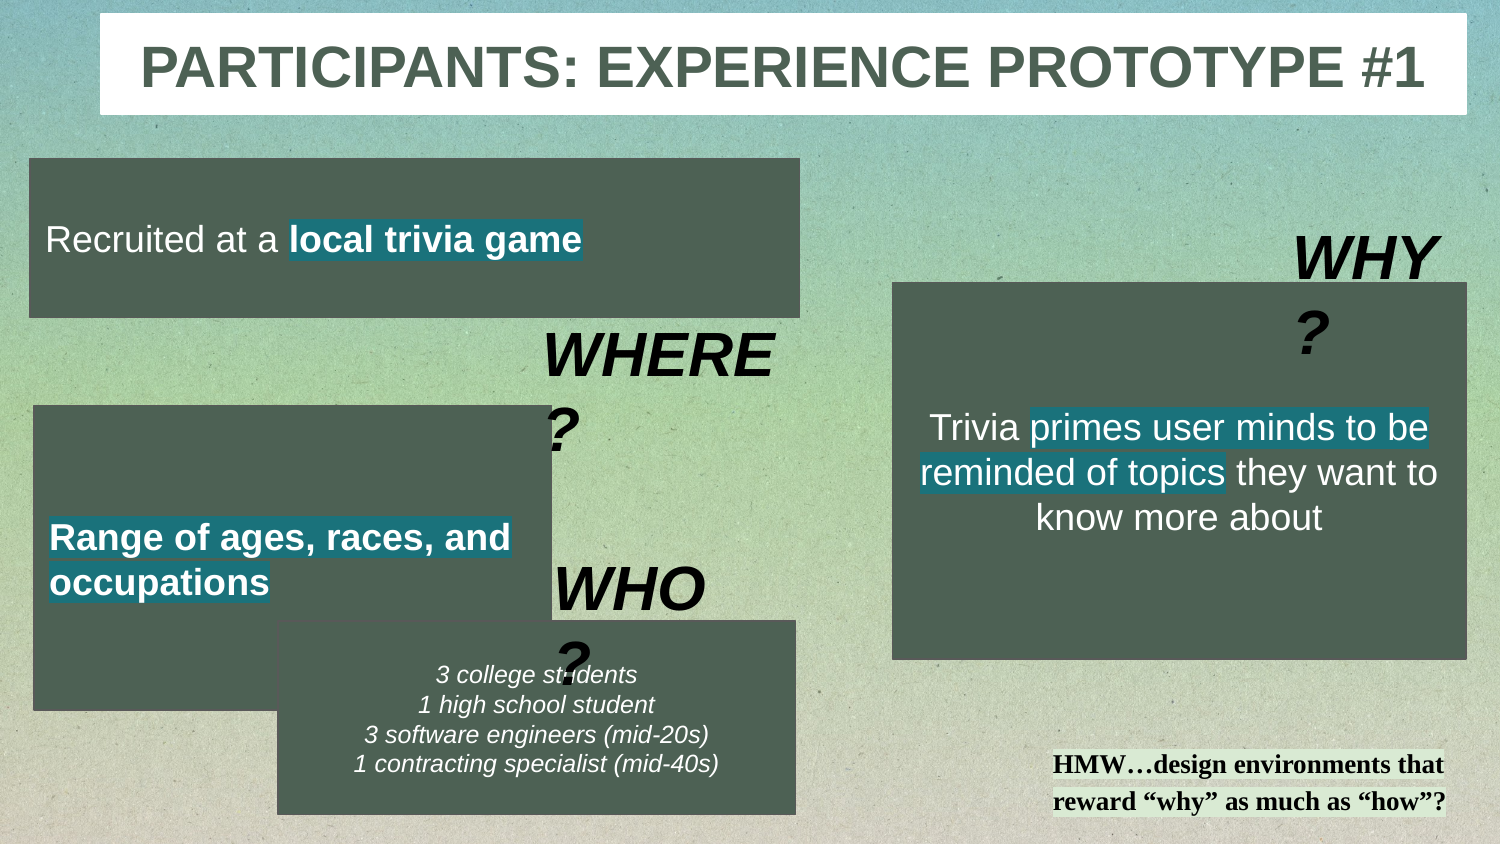

PARTICIPANTS: EXPERIENCE PROTOTYPE #1
Recruited at a local trivia game
WHY?
Trivia primes user minds to be reminded of topics they want to know more about
WHERE?
Range of ages, races, and occupations
WHO?
3 college students
1 high school student
3 software engineers (mid-20s)
1 contracting specialist (mid-40s)
HMW…design environments that reward “why” as much as “how”?